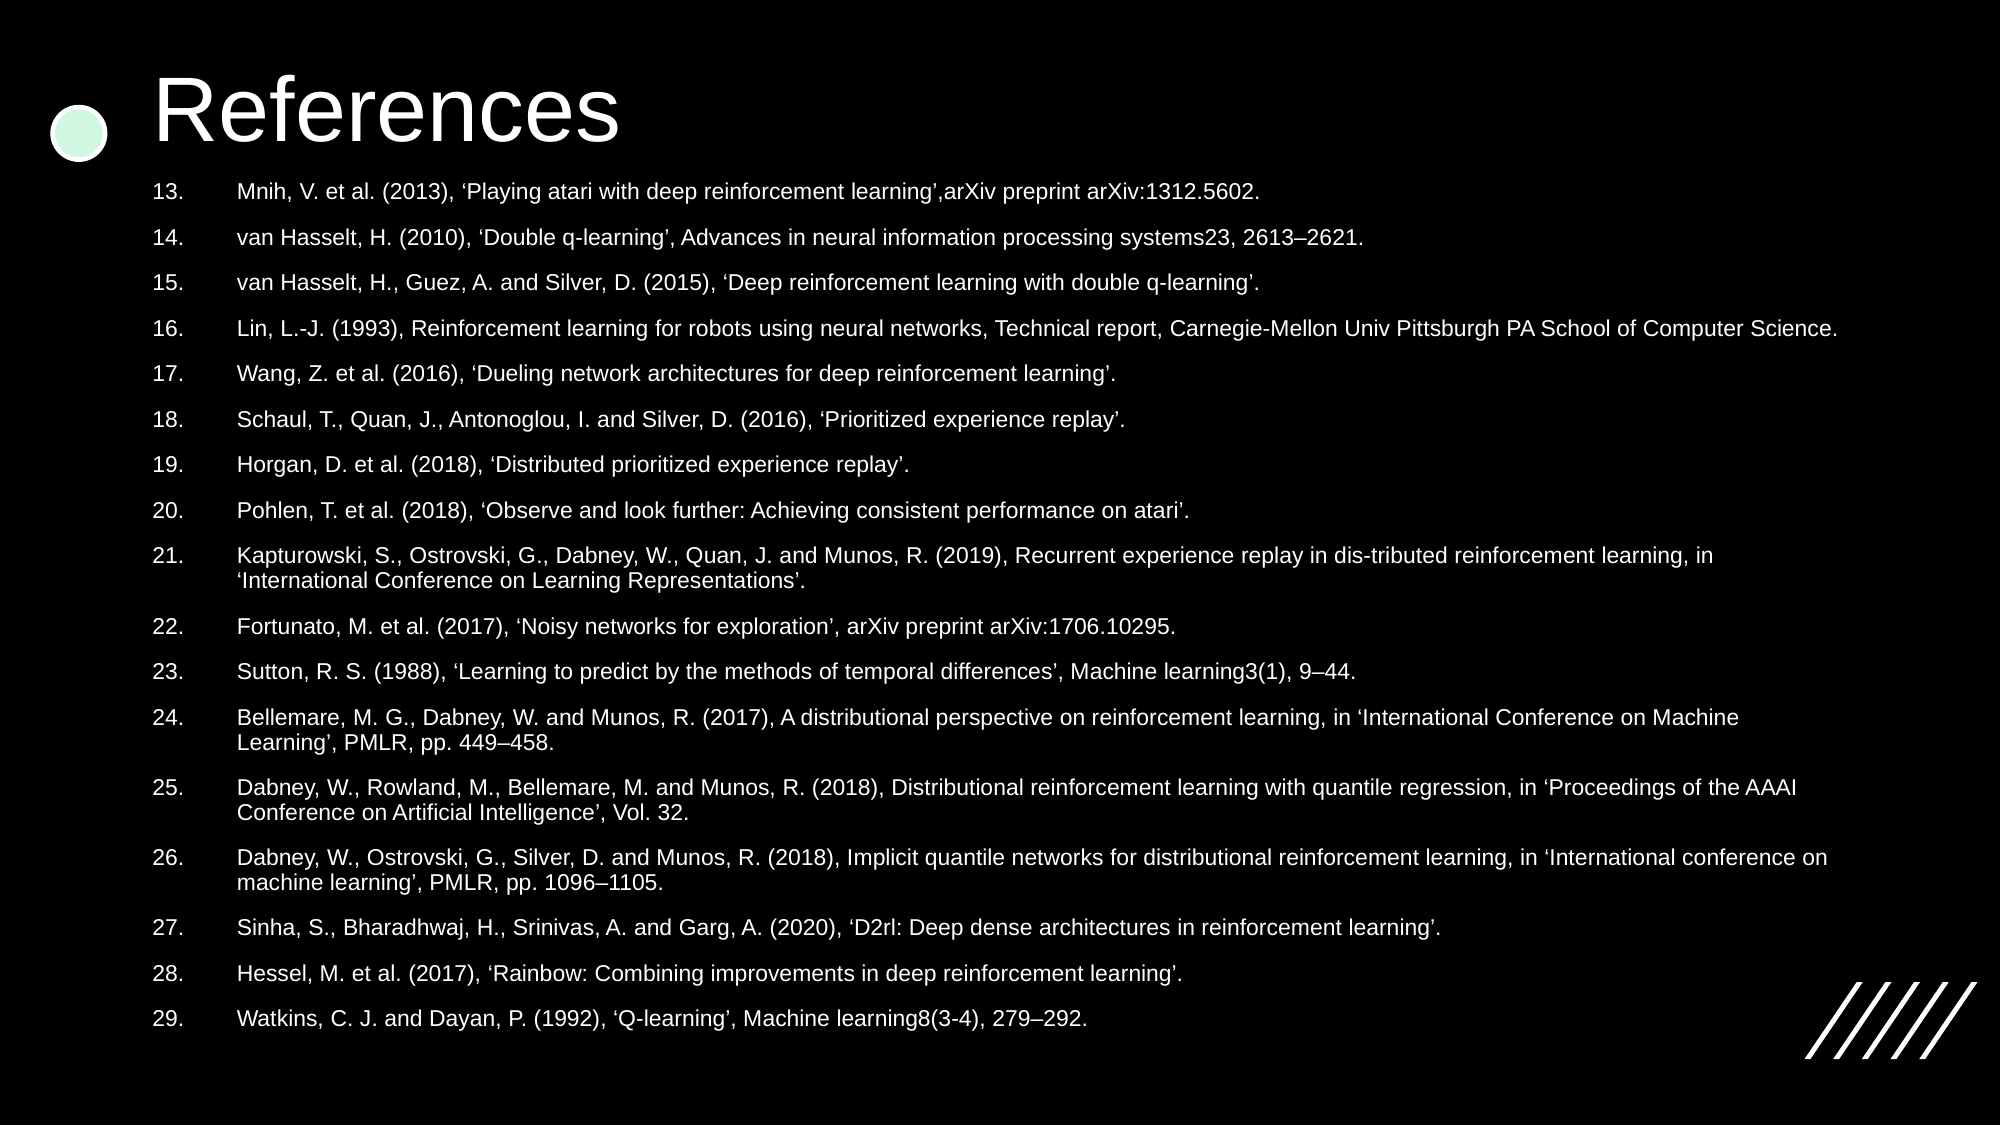

# References
Mnih, V. et al. (2013), ‘Playing atari with deep reinforcement learning’,arXiv preprint arXiv:1312.5602.
van Hasselt, H. (2010), ‘Double q-learning’, Advances in neural information processing systems23, 2613–2621.
van Hasselt, H., Guez, A. and Silver, D. (2015), ‘Deep reinforcement learning with double q-learning’.
Lin, L.-J. (1993), Reinforcement learning for robots using neural networks, Technical report, Carnegie-Mellon Univ Pittsburgh PA School of Computer Science.
Wang, Z. et al. (2016), ‘Dueling network architectures for deep reinforcement learning’.
Schaul, T., Quan, J., Antonoglou, I. and Silver, D. (2016), ‘Prioritized experience replay’.
Horgan, D. et al. (2018), ‘Distributed prioritized experience replay’.
Pohlen, T. et al. (2018), ‘Observe and look further: Achieving consistent performance on atari’.
Kapturowski, S., Ostrovski, G., Dabney, W., Quan, J. and Munos, R. (2019), Recurrent experience replay in dis-tributed reinforcement learning, in ‘International Conference on Learning Representations’.
Fortunato, M. et al. (2017), ‘Noisy networks for exploration’, arXiv preprint arXiv:1706.10295.
Sutton, R. S. (1988), ‘Learning to predict by the methods of temporal differences’, Machine learning3(1), 9–44.
Bellemare, M. G., Dabney, W. and Munos, R. (2017), A distributional perspective on reinforcement learning, in ‘International Conference on Machine Learning’, PMLR, pp. 449–458.
Dabney, W., Rowland, M., Bellemare, M. and Munos, R. (2018), Distributional reinforcement learning with quantile regression, in ‘Proceedings of the AAAI Conference on Artificial Intelligence’, Vol. 32.
Dabney, W., Ostrovski, G., Silver, D. and Munos, R. (2018), Implicit quantile networks for distributional reinforcement learning, in ‘International conference on machine learning’, PMLR, pp. 1096–1105.
Sinha, S., Bharadhwaj, H., Srinivas, A. and Garg, A. (2020), ‘D2rl: Deep dense architectures in reinforcement learning’.
Hessel, M. et al. (2017), ‘Rainbow: Combining improvements in deep reinforcement learning’.
Watkins, C. J. and Dayan, P. (1992), ‘Q-learning’, Machine learning8(3-4), 279–292.